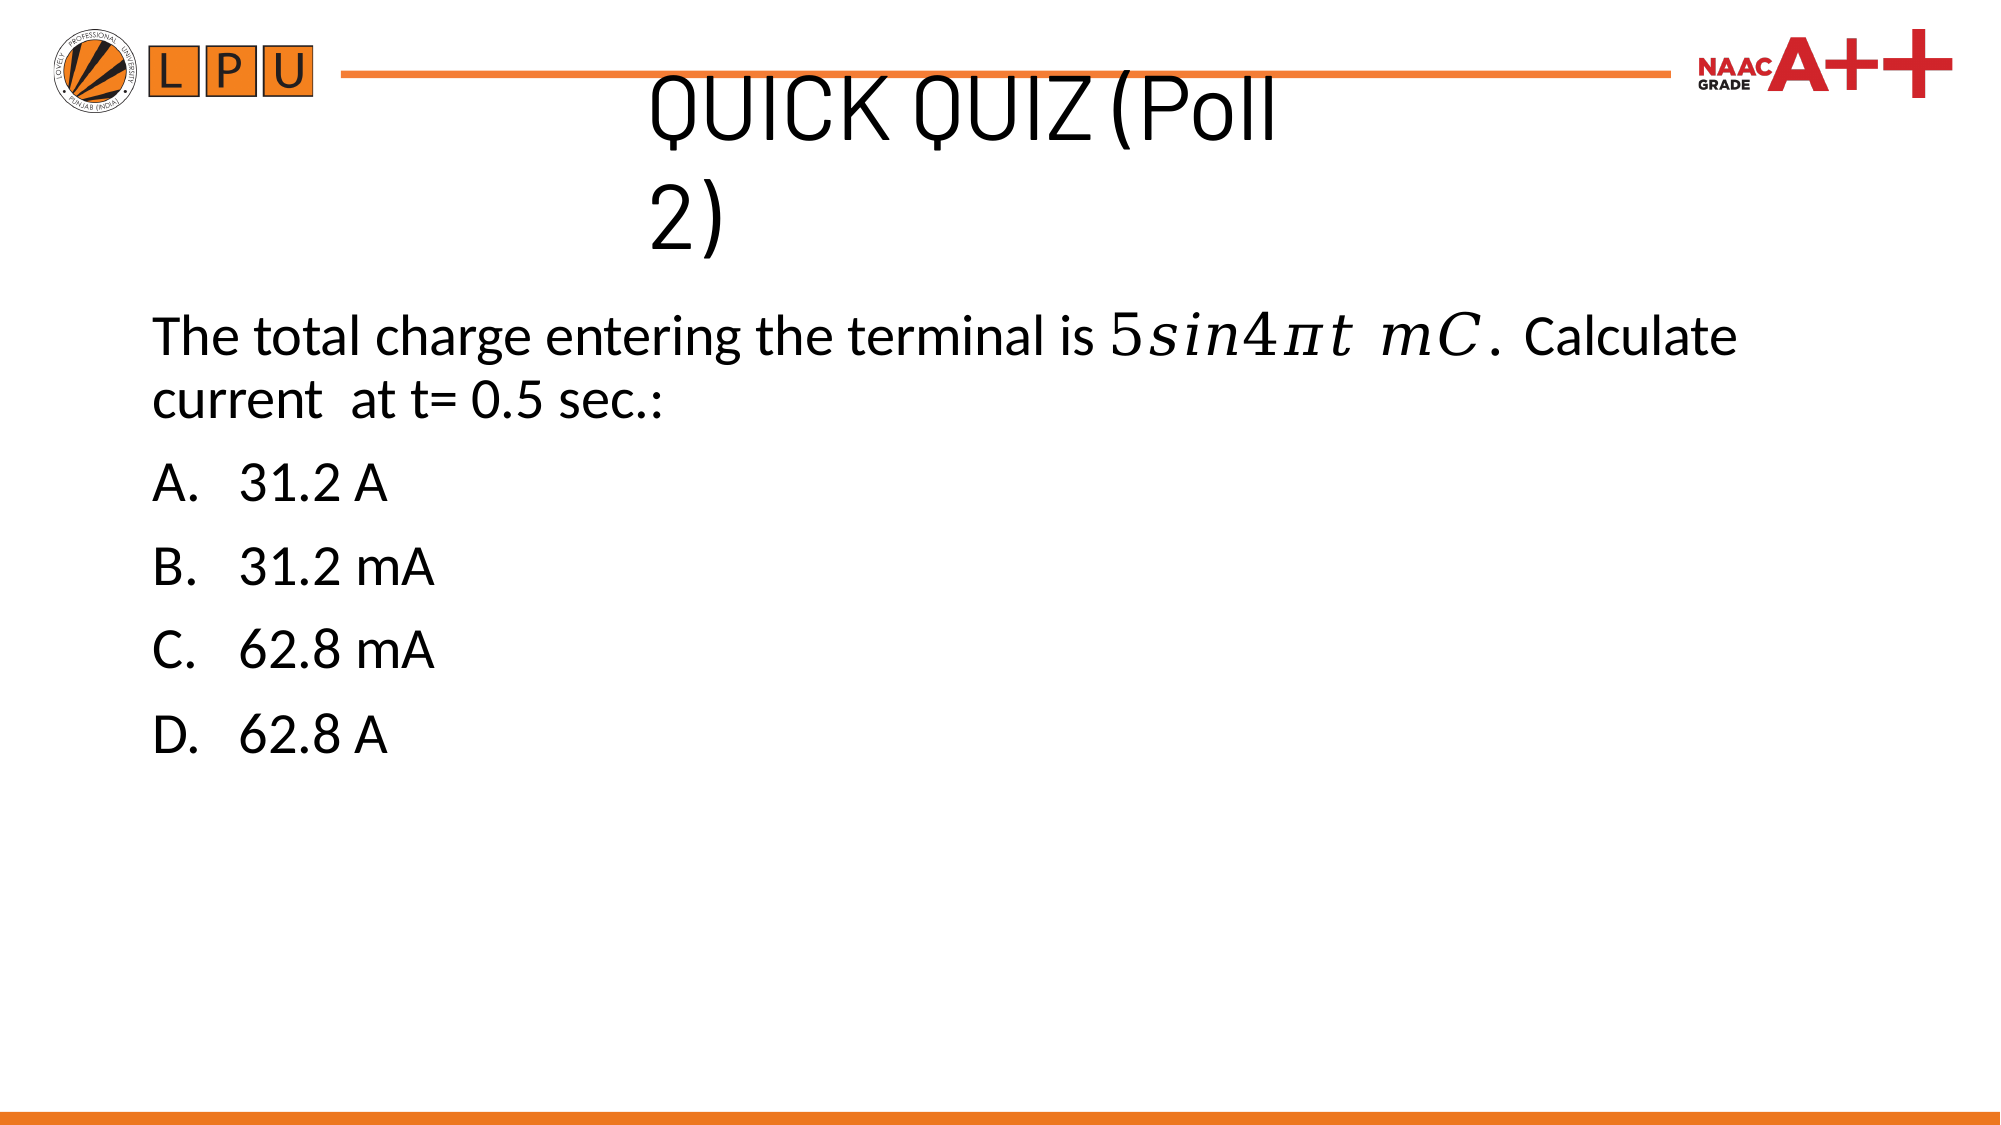

# QUICK QUIZ (Poll 2)
The total charge entering the terminal is 5𝑠𝑖𝑛4𝜋𝑡 𝑚𝐶. Calculate current  at t= 0.5 sec.:
A.	31.2 A
B.	31.2 mA
C.	62.8 mA
D.	62.8 A